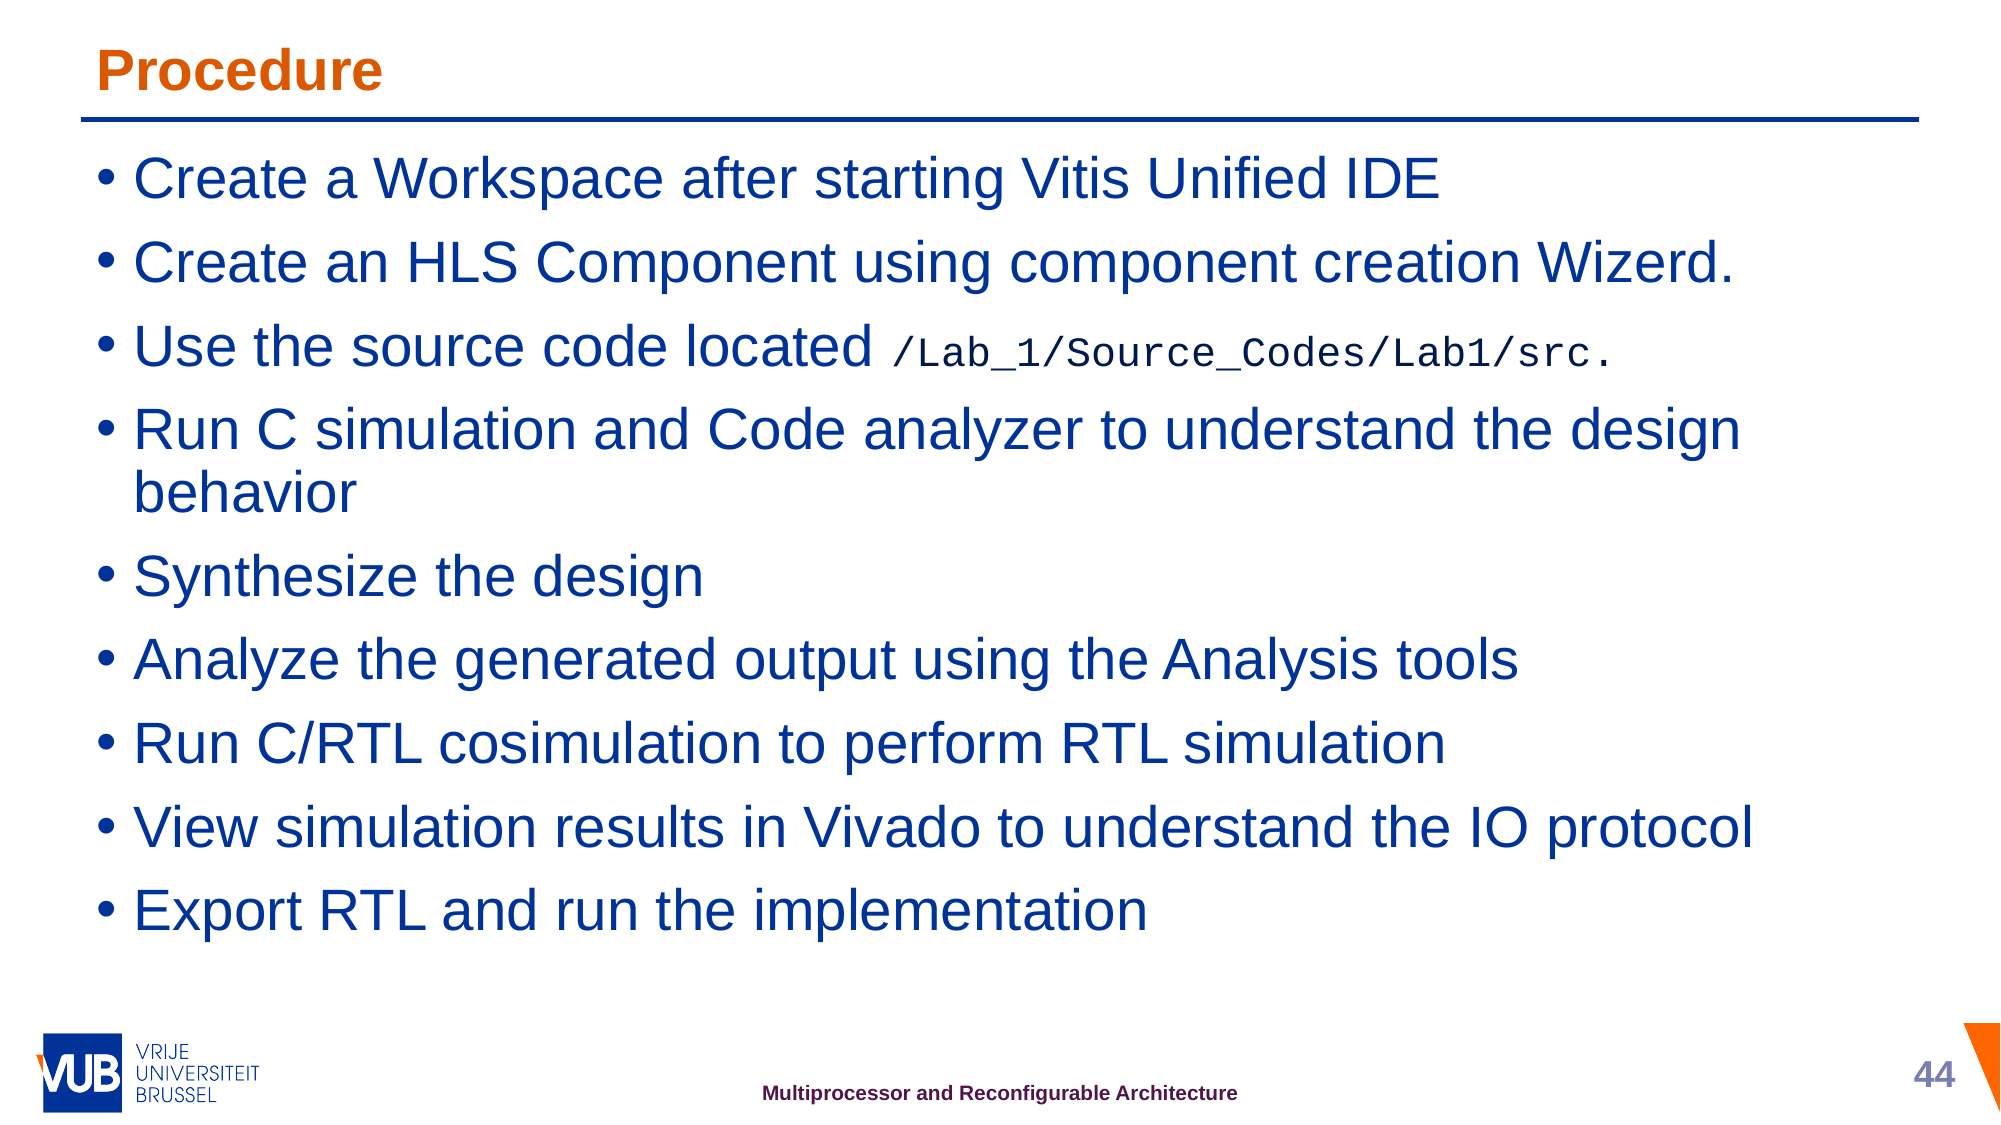

# Procedure
Create a Workspace after starting Vitis Unified IDE
Create an HLS Component using component creation Wizerd.
Use the source code located /Lab_1/Source_Codes/Lab1/src.
Run C simulation and Code analyzer to understand the design behavior
Synthesize the design
Analyze the generated output using the Analysis tools
Run C/RTL cosimulation to perform RTL simulation
View simulation results in Vivado to understand the IO protocol
Export RTL and run the implementation
44